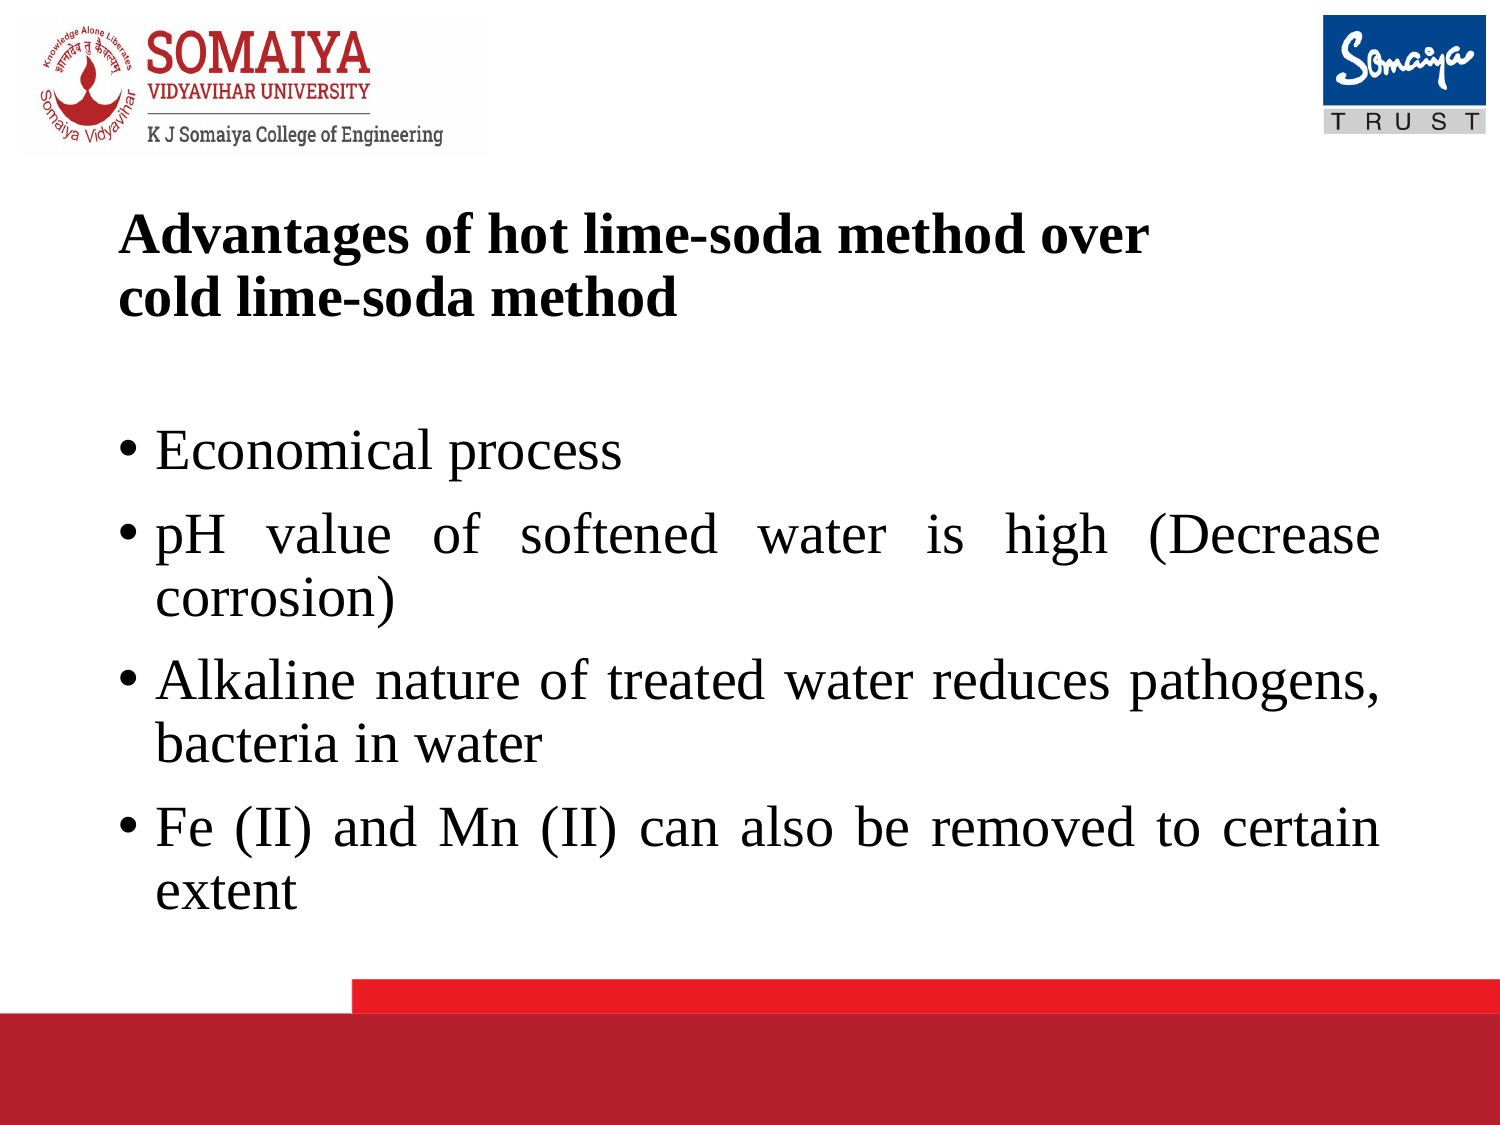

# Advantages of hot lime-soda method over cold lime-soda method
Economical process
pH value of softened water is high (Decrease corrosion)
Alkaline nature of treated water reduces pathogens, bacteria in water
Fe (II) and Mn (II) can also be removed to certain extent